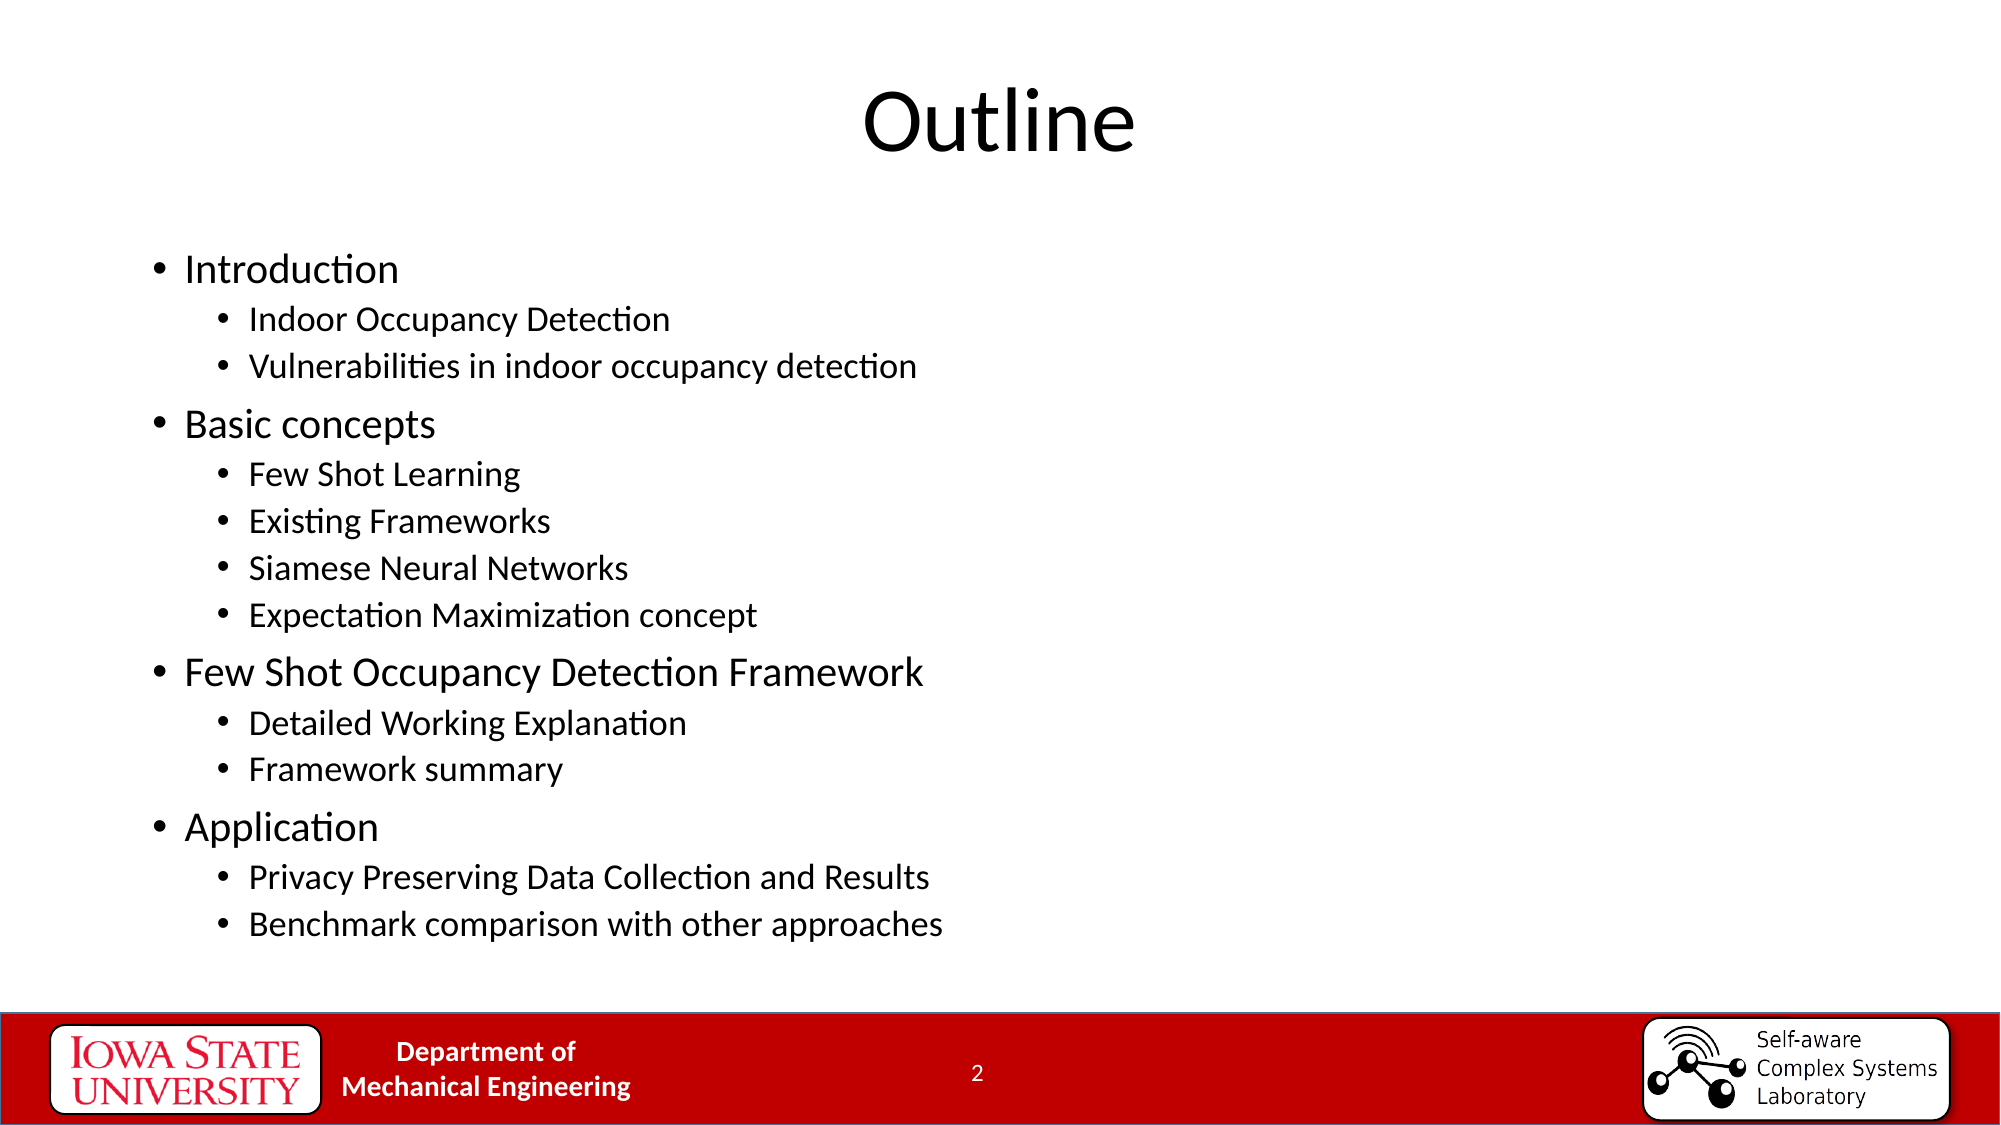

# Outline
Introduction
Indoor Occupancy Detection
Vulnerabilities in indoor occupancy detection
Basic concepts
Few Shot Learning
Existing Frameworks
Siamese Neural Networks
Expectation Maximization concept
Few Shot Occupancy Detection Framework
Detailed Working Explanation
Framework summary
Application
Privacy Preserving Data Collection and Results
Benchmark comparison with other approaches

2